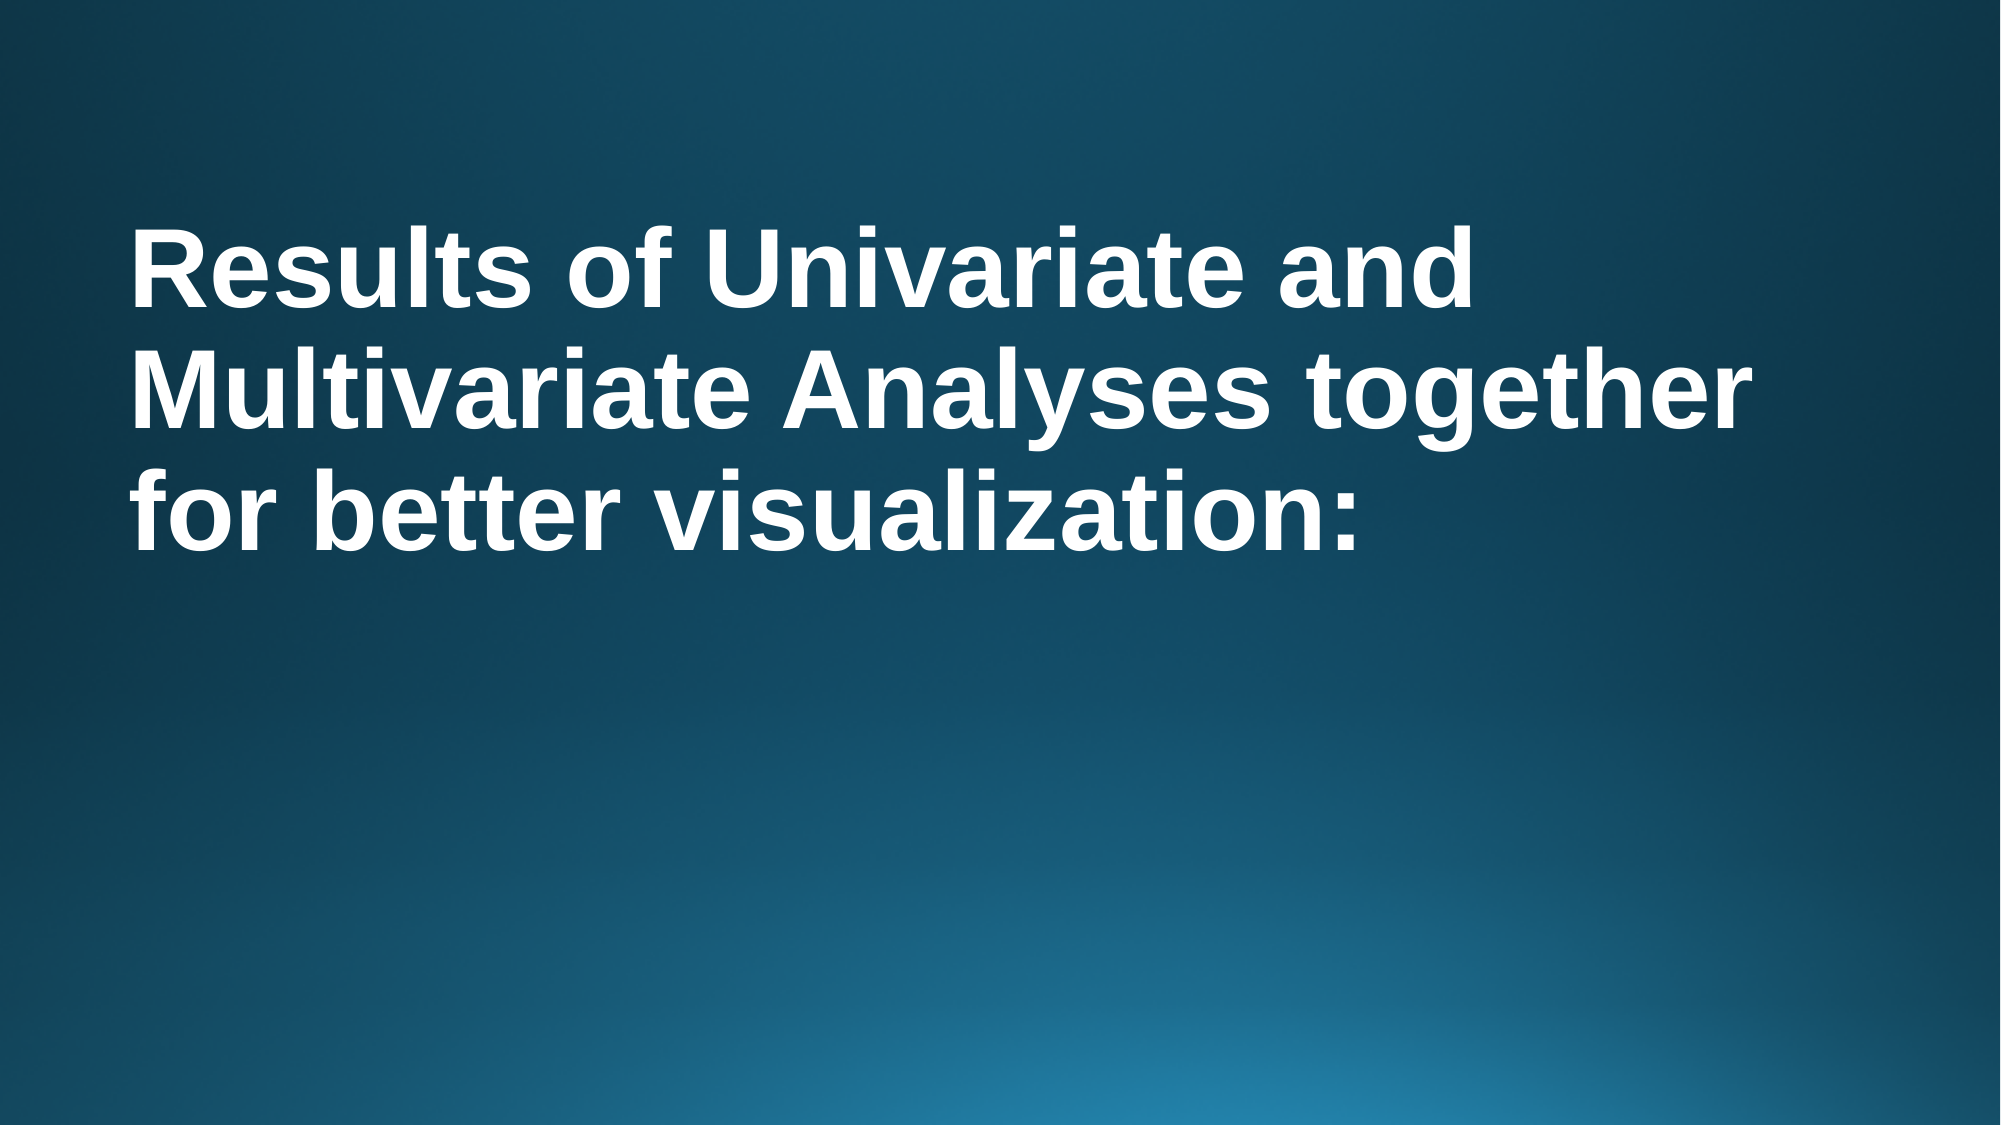

# Results of Univariate and Multivariate Analyses together for better visualization: